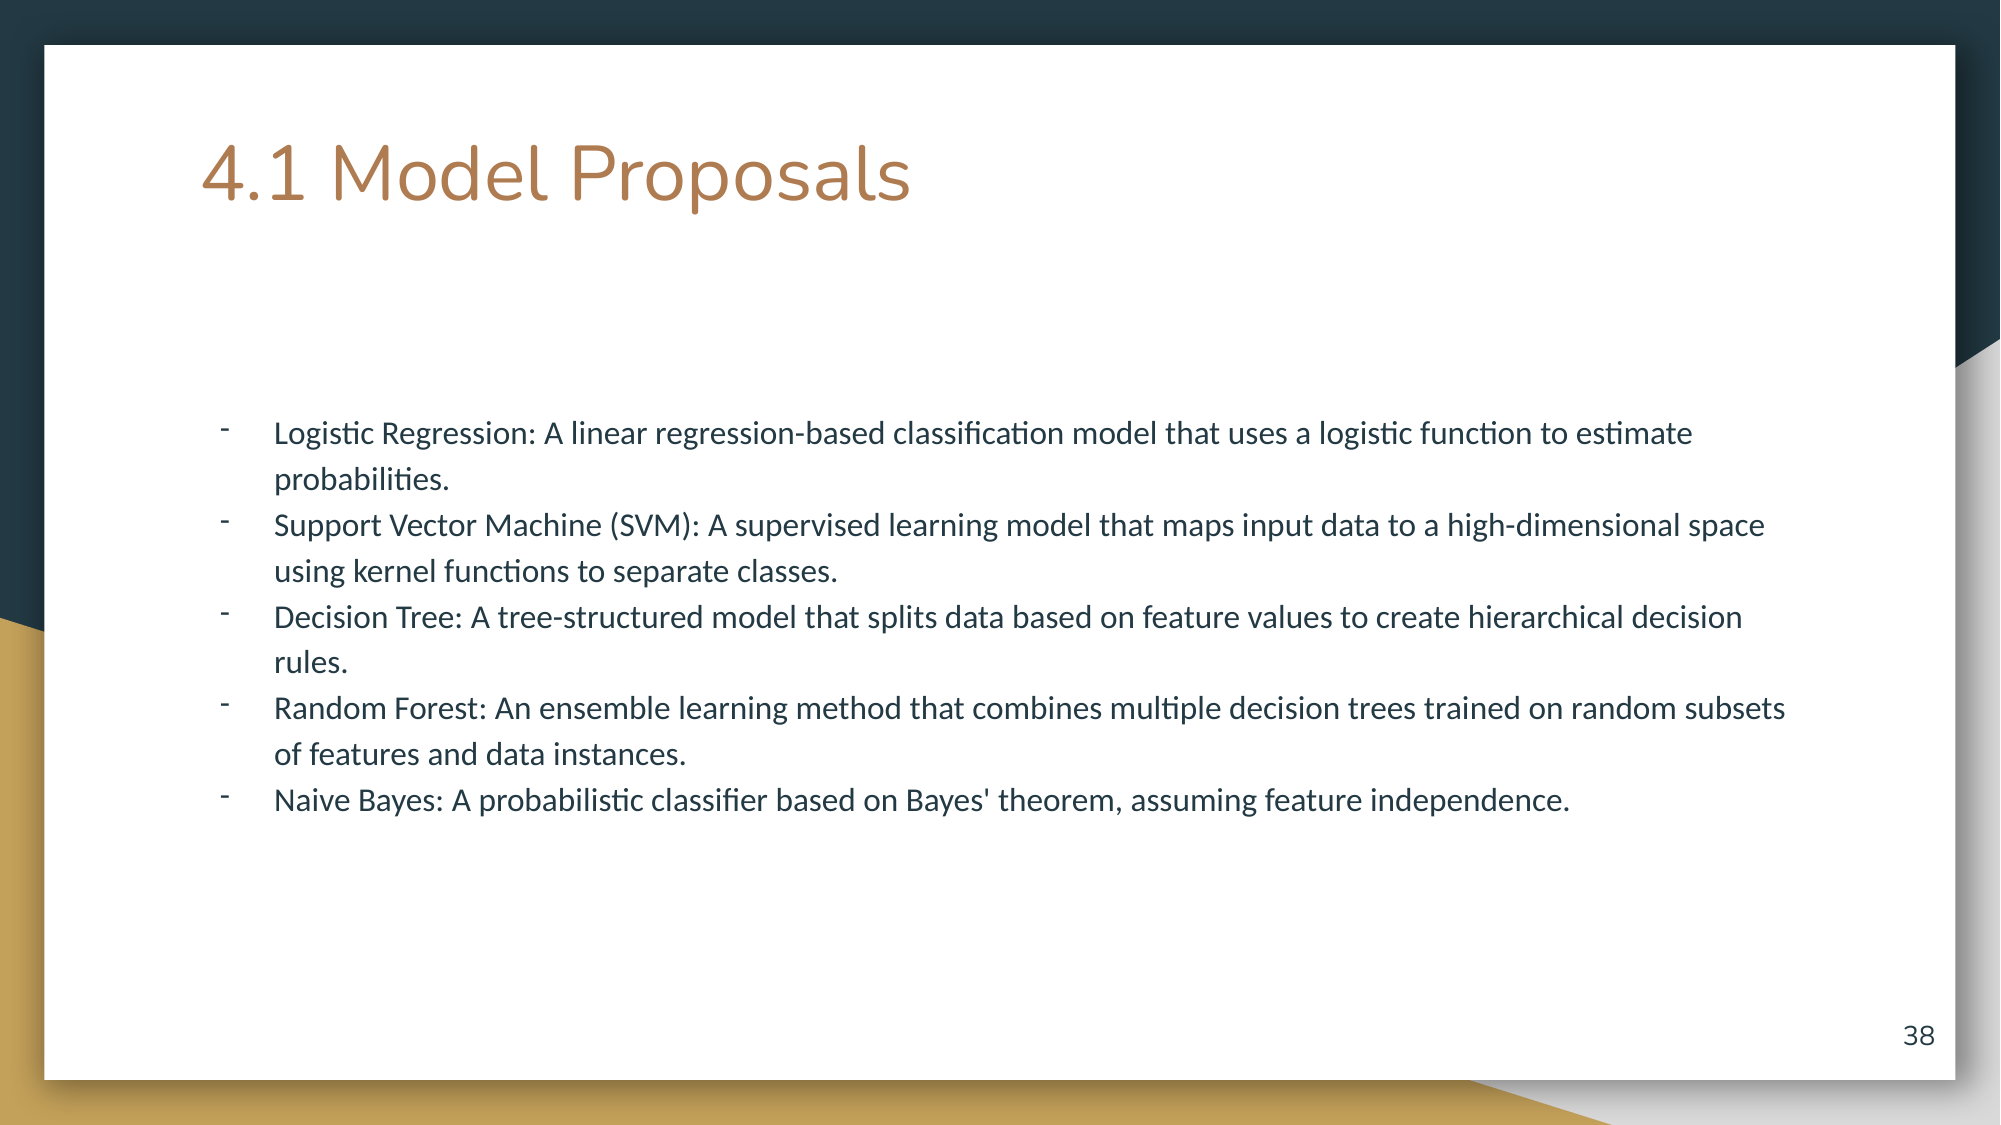

# 4.1 Model Proposals
Logistic Regression: A linear regression-based classification model that uses a logistic function to estimate probabilities.
Support Vector Machine (SVM): A supervised learning model that maps input data to a high-dimensional space using kernel functions to separate classes.
Decision Tree: A tree-structured model that splits data based on feature values to create hierarchical decision rules.
Random Forest: An ensemble learning method that combines multiple decision trees trained on random subsets of features and data instances.
Naive Bayes: A probabilistic classifier based on Bayes' theorem, assuming feature independence.
38